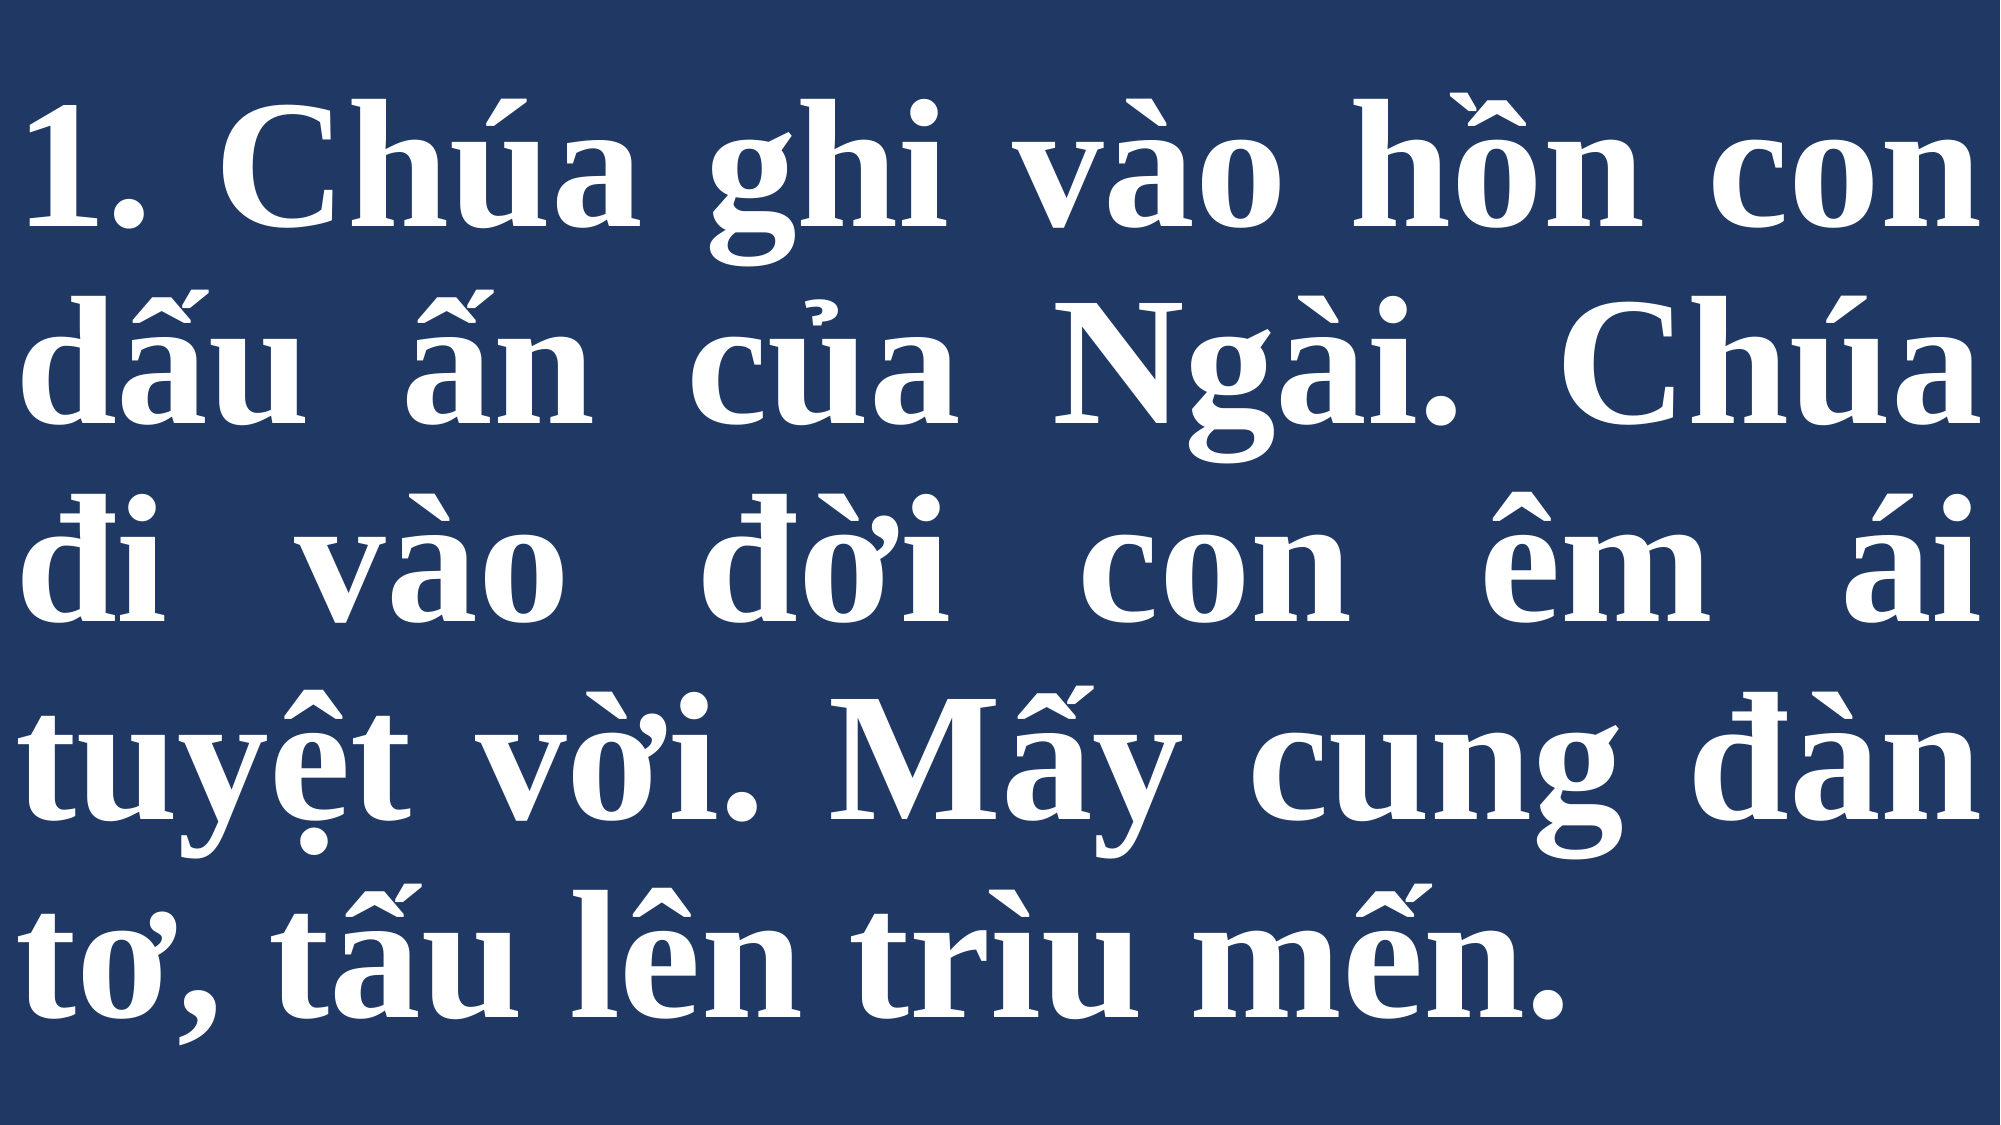

# 1. Chúa ghi vào hồn con dấu ấn của Ngài. Chúa đi vào đời con êm ái tuyệt vời. Mấy cung đàn tơ, tấu lên trìu mến.